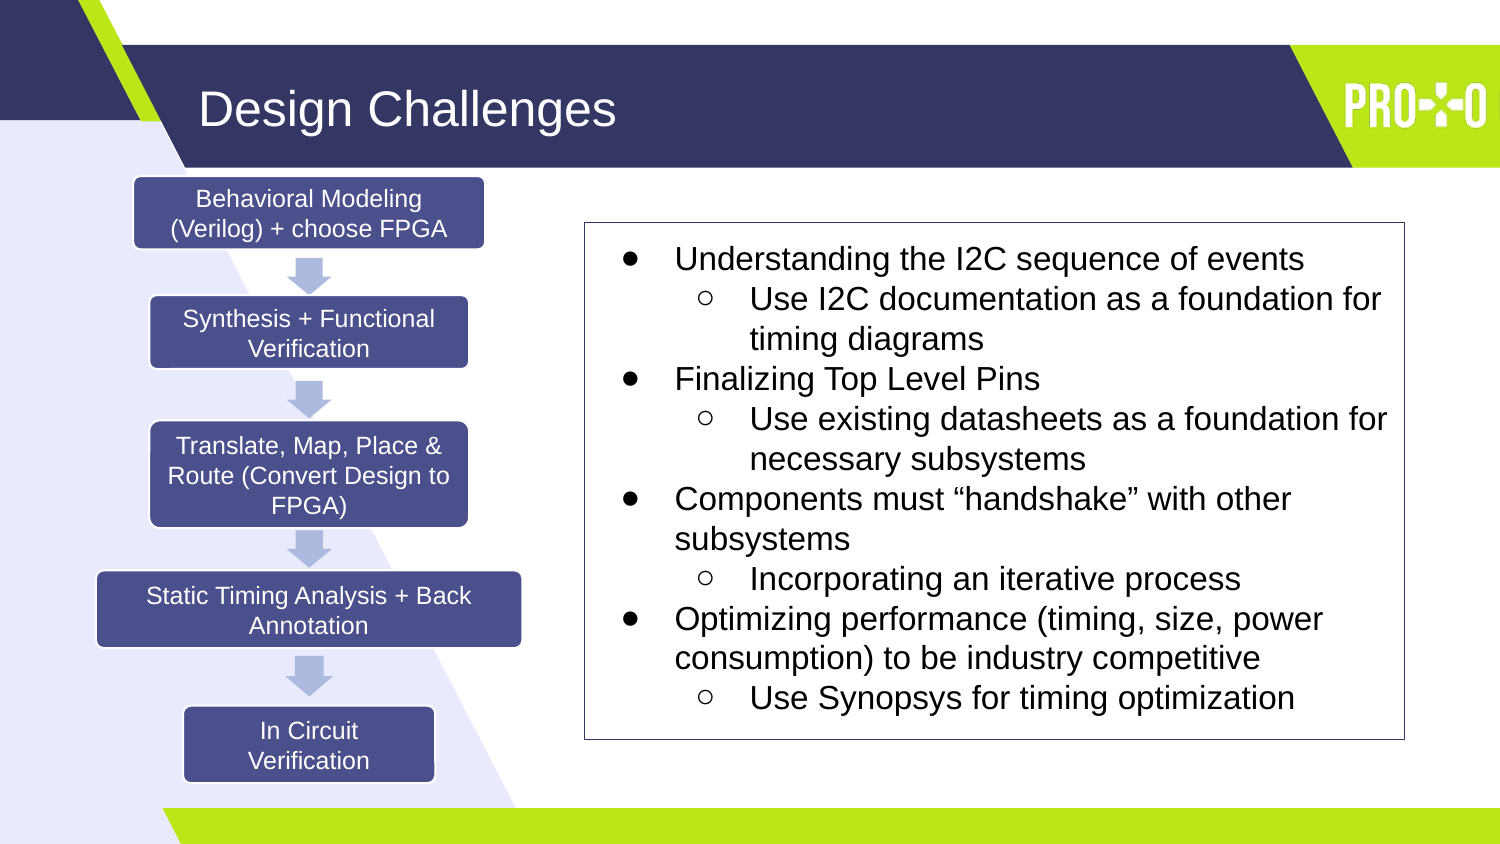

# Design Challenges
Translate, Map, Place & Route (Convert Design to FPGA)

Static Timing Analysis + Back Annotation

Synthesis + Functional Verification
Behavioral Modeling (Verilog) + choose FPGA

Understanding the I2C sequence of events
Use I2C documentation as a foundation for timing diagrams
Finalizing Top Level Pins
Use existing datasheets as a foundation for necessary subsystems
Components must “handshake” with other subsystems
Incorporating an iterative process
Optimizing performance (timing, size, power consumption) to be industry competitive
Use Synopsys for timing optimization

In Circuit Verification